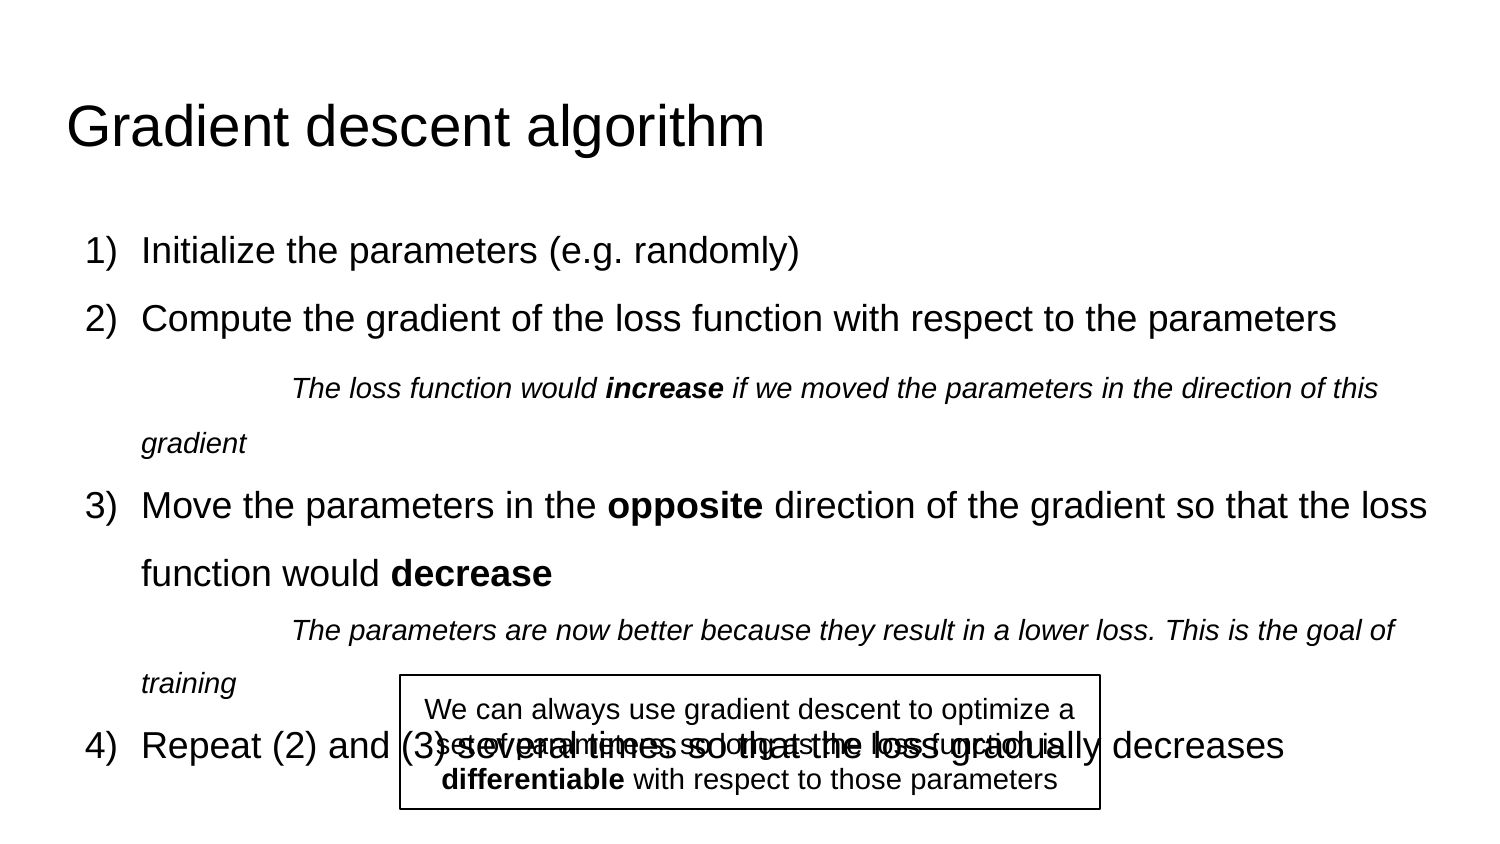

# Gradient descent algorithm
Initialize the parameters (e.g. randomly)
Compute the gradient of the loss function with respect to the parameters
	The loss function would increase if we moved the parameters in the direction of this gradient
Move the parameters in the opposite direction of the gradient so that the loss function would decrease
	The parameters are now better because they result in a lower loss. This is the goal of training
Repeat (2) and (3) several times so that the loss gradually decreases
We can always use gradient descent to optimize a set of parameters, so long as the loss function is differentiable with respect to those parameters